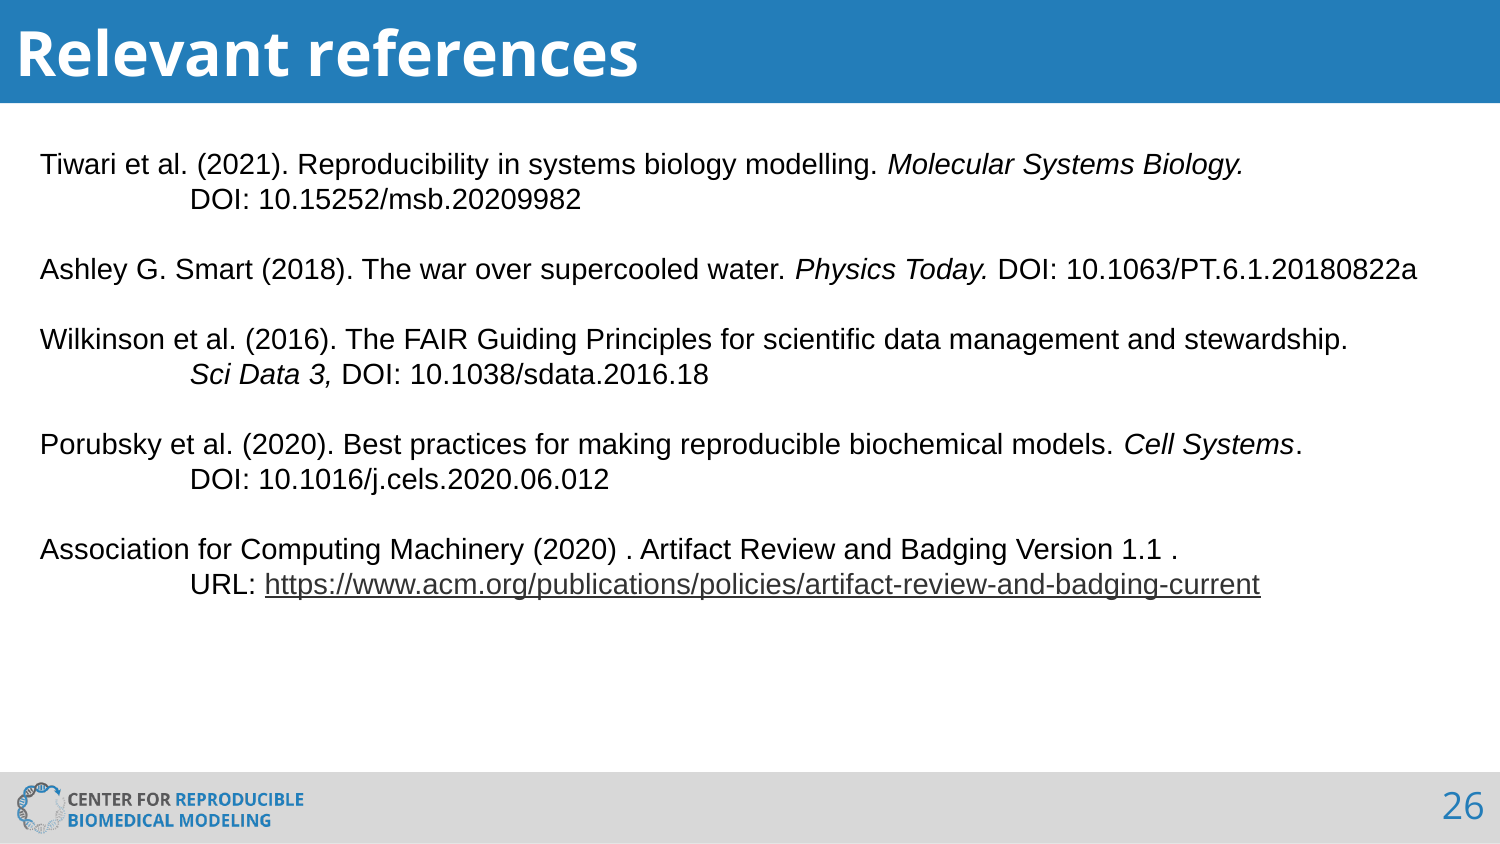

# Relevant references
Tiwari et al. (2021). Reproducibility in systems biology modelling. Molecular Systems Biology.
	DOI: 10.15252/msb.20209982
Ashley G. Smart (2018). The war over supercooled water. Physics Today. DOI: 10.1063/PT.6.1.20180822a

Wilkinson et al. (2016). The FAIR Guiding Principles for scientific data management and stewardship.
	Sci Data 3, DOI: 10.1038/sdata.2016.18

Porubsky et al. (2020). Best practices for making reproducible biochemical models. Cell Systems.
	DOI: 10.1016/j.cels.2020.06.012

Association for Computing Machinery (2020) . Artifact Review and Badging Version 1.1 .
	URL: https://www.acm.org/publications/policies/artifact-review-and-badging-current